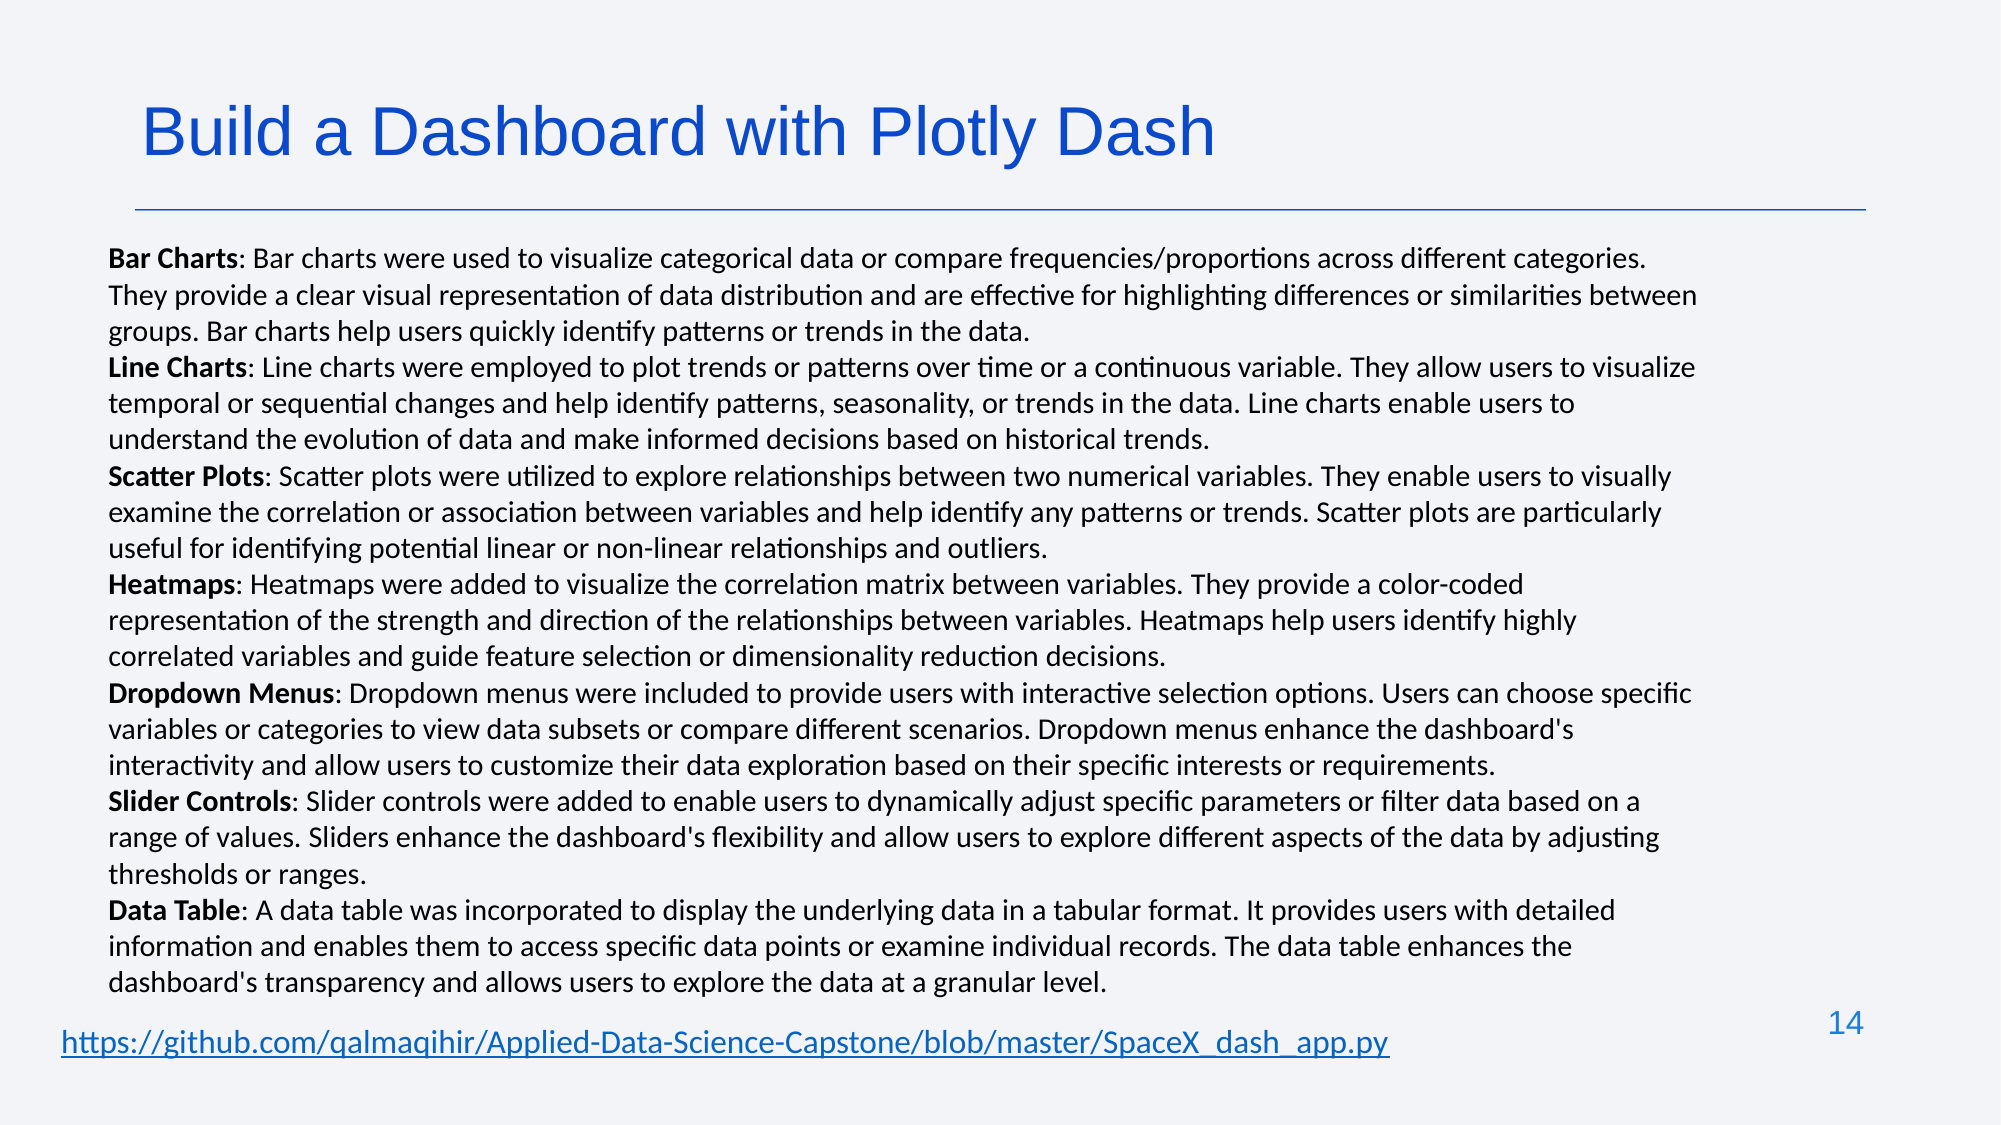

Build a Dashboard with Plotly Dash
Bar Charts: Bar charts were used to visualize categorical data or compare frequencies/proportions across different categories. They provide a clear visual representation of data distribution and are effective for highlighting differences or similarities between groups. Bar charts help users quickly identify patterns or trends in the data.
Line Charts: Line charts were employed to plot trends or patterns over time or a continuous variable. They allow users to visualize temporal or sequential changes and help identify patterns, seasonality, or trends in the data. Line charts enable users to understand the evolution of data and make informed decisions based on historical trends.
Scatter Plots: Scatter plots were utilized to explore relationships between two numerical variables. They enable users to visually examine the correlation or association between variables and help identify any patterns or trends. Scatter plots are particularly useful for identifying potential linear or non-linear relationships and outliers.
Heatmaps: Heatmaps were added to visualize the correlation matrix between variables. They provide a color-coded representation of the strength and direction of the relationships between variables. Heatmaps help users identify highly correlated variables and guide feature selection or dimensionality reduction decisions.
Dropdown Menus: Dropdown menus were included to provide users with interactive selection options. Users can choose specific variables or categories to view data subsets or compare different scenarios. Dropdown menus enhance the dashboard's interactivity and allow users to customize their data exploration based on their specific interests or requirements.
Slider Controls: Slider controls were added to enable users to dynamically adjust specific parameters or filter data based on a range of values. Sliders enhance the dashboard's flexibility and allow users to explore different aspects of the data by adjusting thresholds or ranges.
Data Table: A data table was incorporated to display the underlying data in a tabular format. It provides users with detailed information and enables them to access specific data points or examine individual records. The data table enhances the dashboard's transparency and allows users to explore the data at a granular level.

14
https://github.com/qalmaqihir/Applied-Data-Science-Capstone/blob/master/SpaceX_dash_app.py